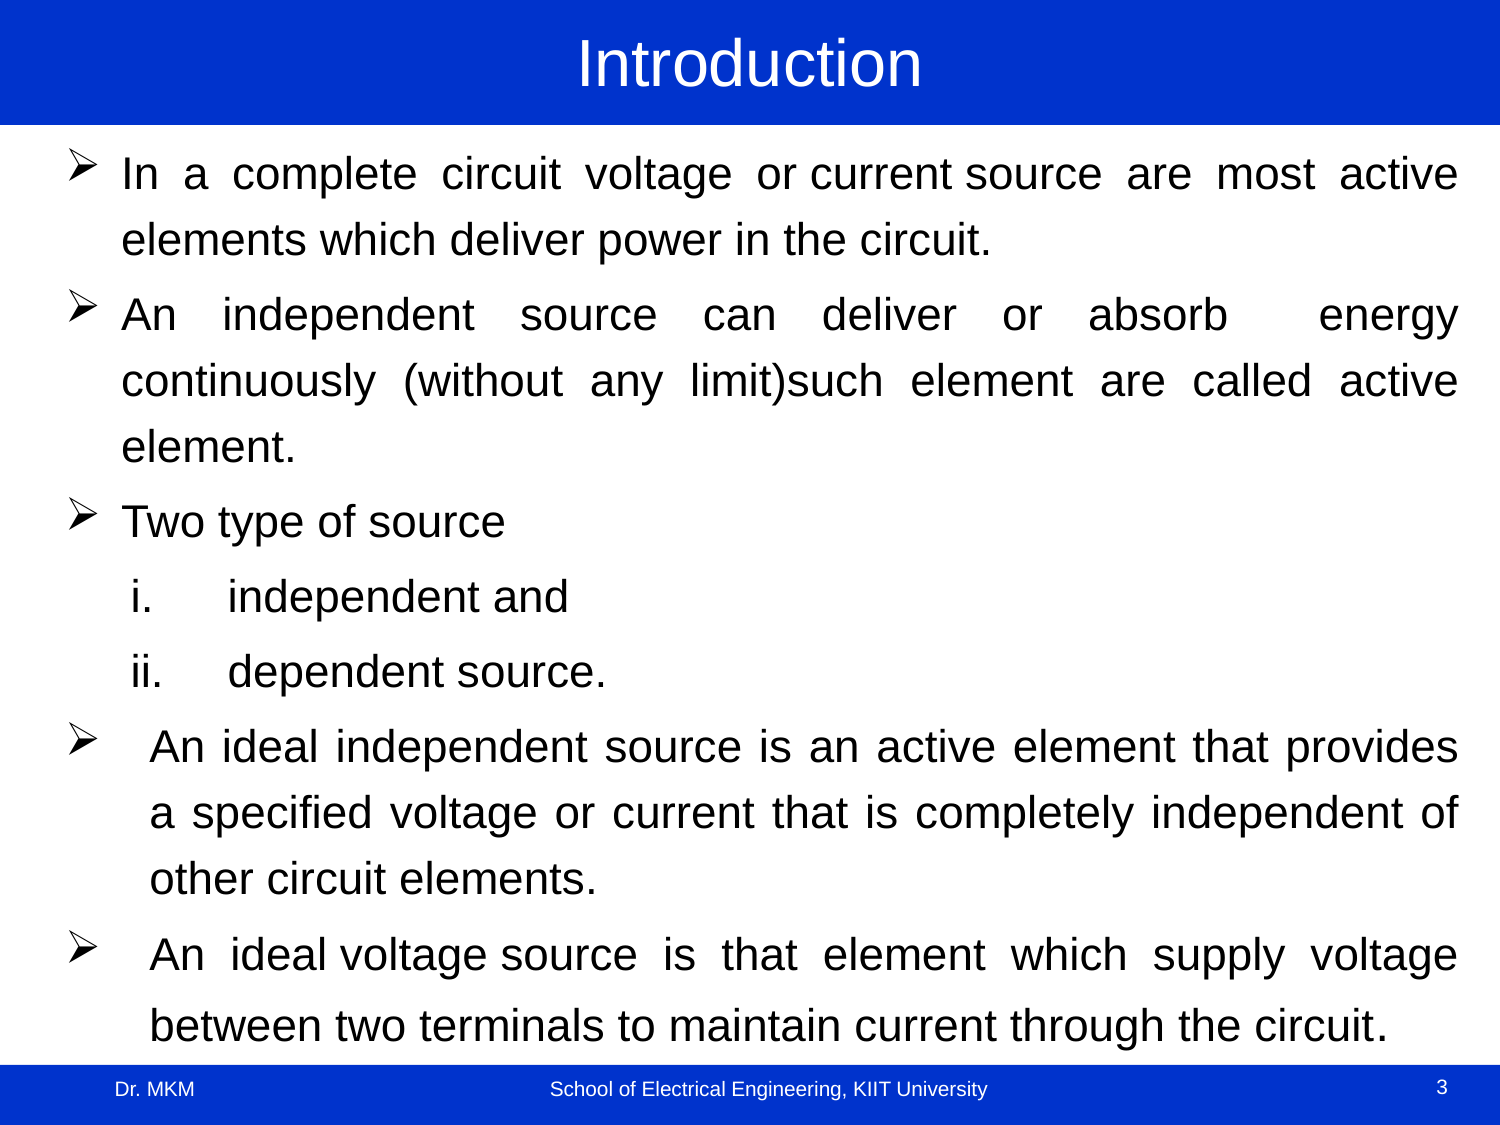

# Introduction
In a complete circuit voltage or current source are most active elements which deliver power in the circuit.
An independent source can deliver or absorb  energy continuously (without any limit)such element are called active element.
Two type of source
 independent and
 dependent source.
An ideal independent source is an active element that provides a specified voltage or current that is completely independent of other circuit elements.
An ideal voltage source is that element which supply voltage between two terminals to maintain current through the circuit.